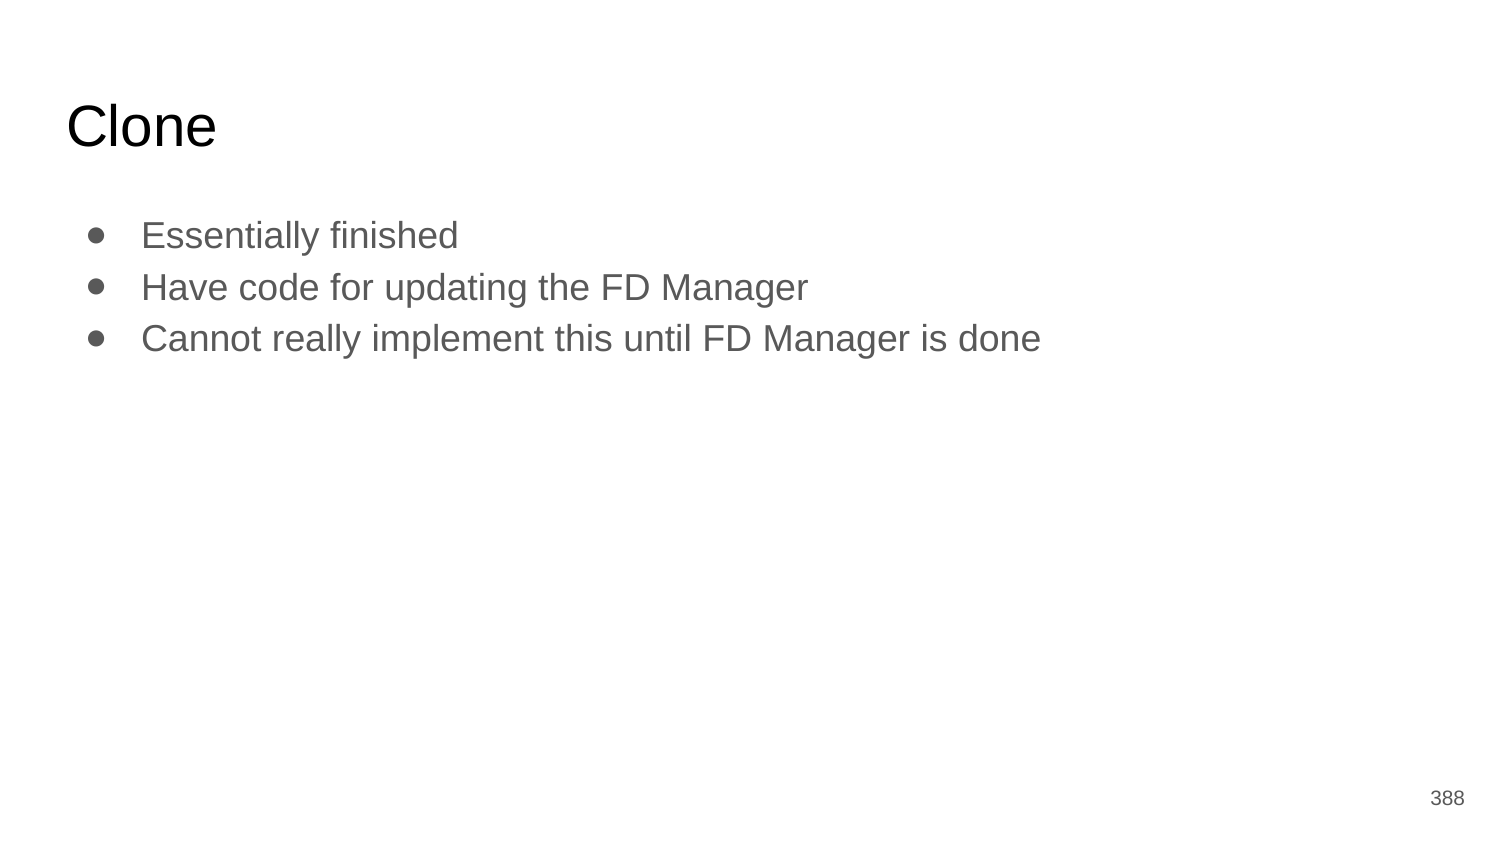

# Clone
Essentially finished
Have code for updating the FD Manager
Cannot really implement this until FD Manager is done
388